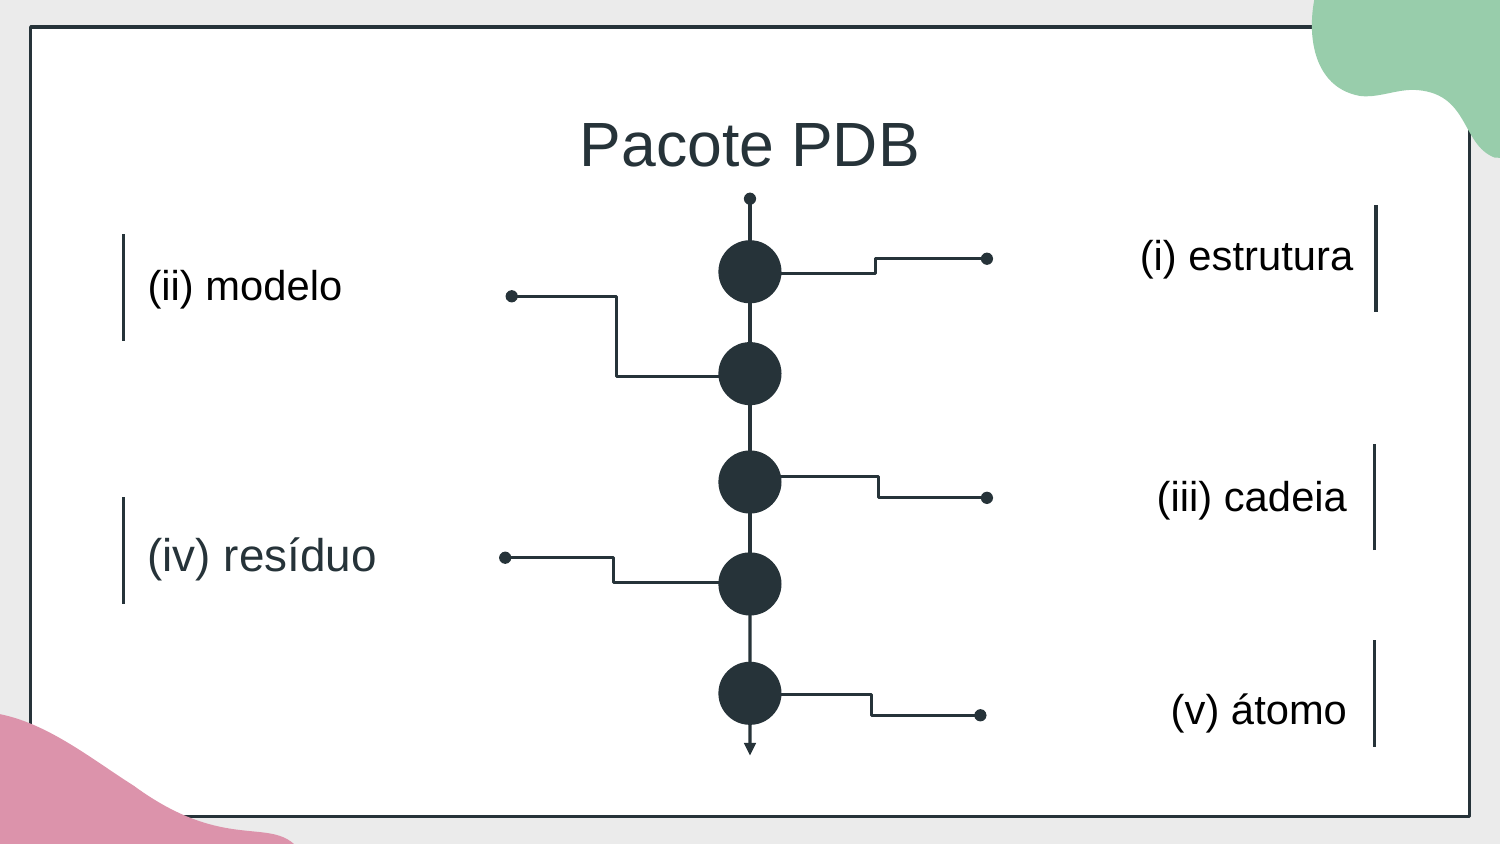

# Pacote PDB

(i) estrutura

(ii) modelo

(iii) cadeia
(iv) resíduo

(v) átomo